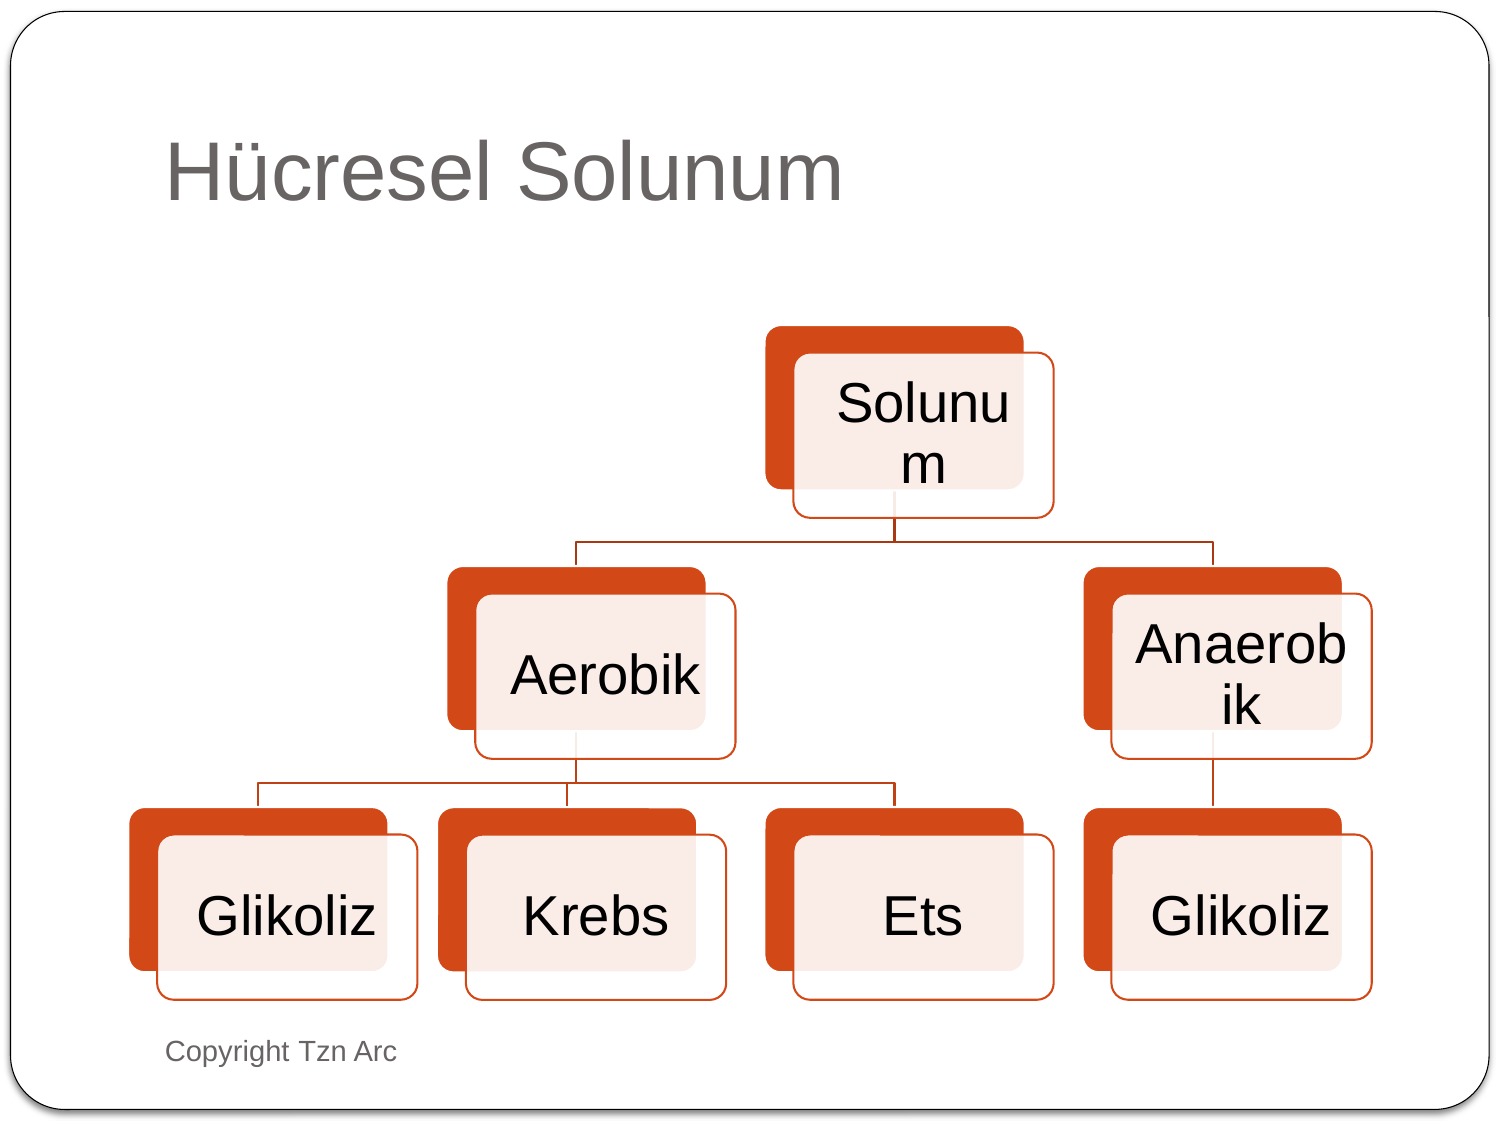

# Hücresel Solunum
Solunum
Aerobik
Glikoliz
Krebs
Ets
Anaerobik
Glikoliz
Copyright Tzn Arc